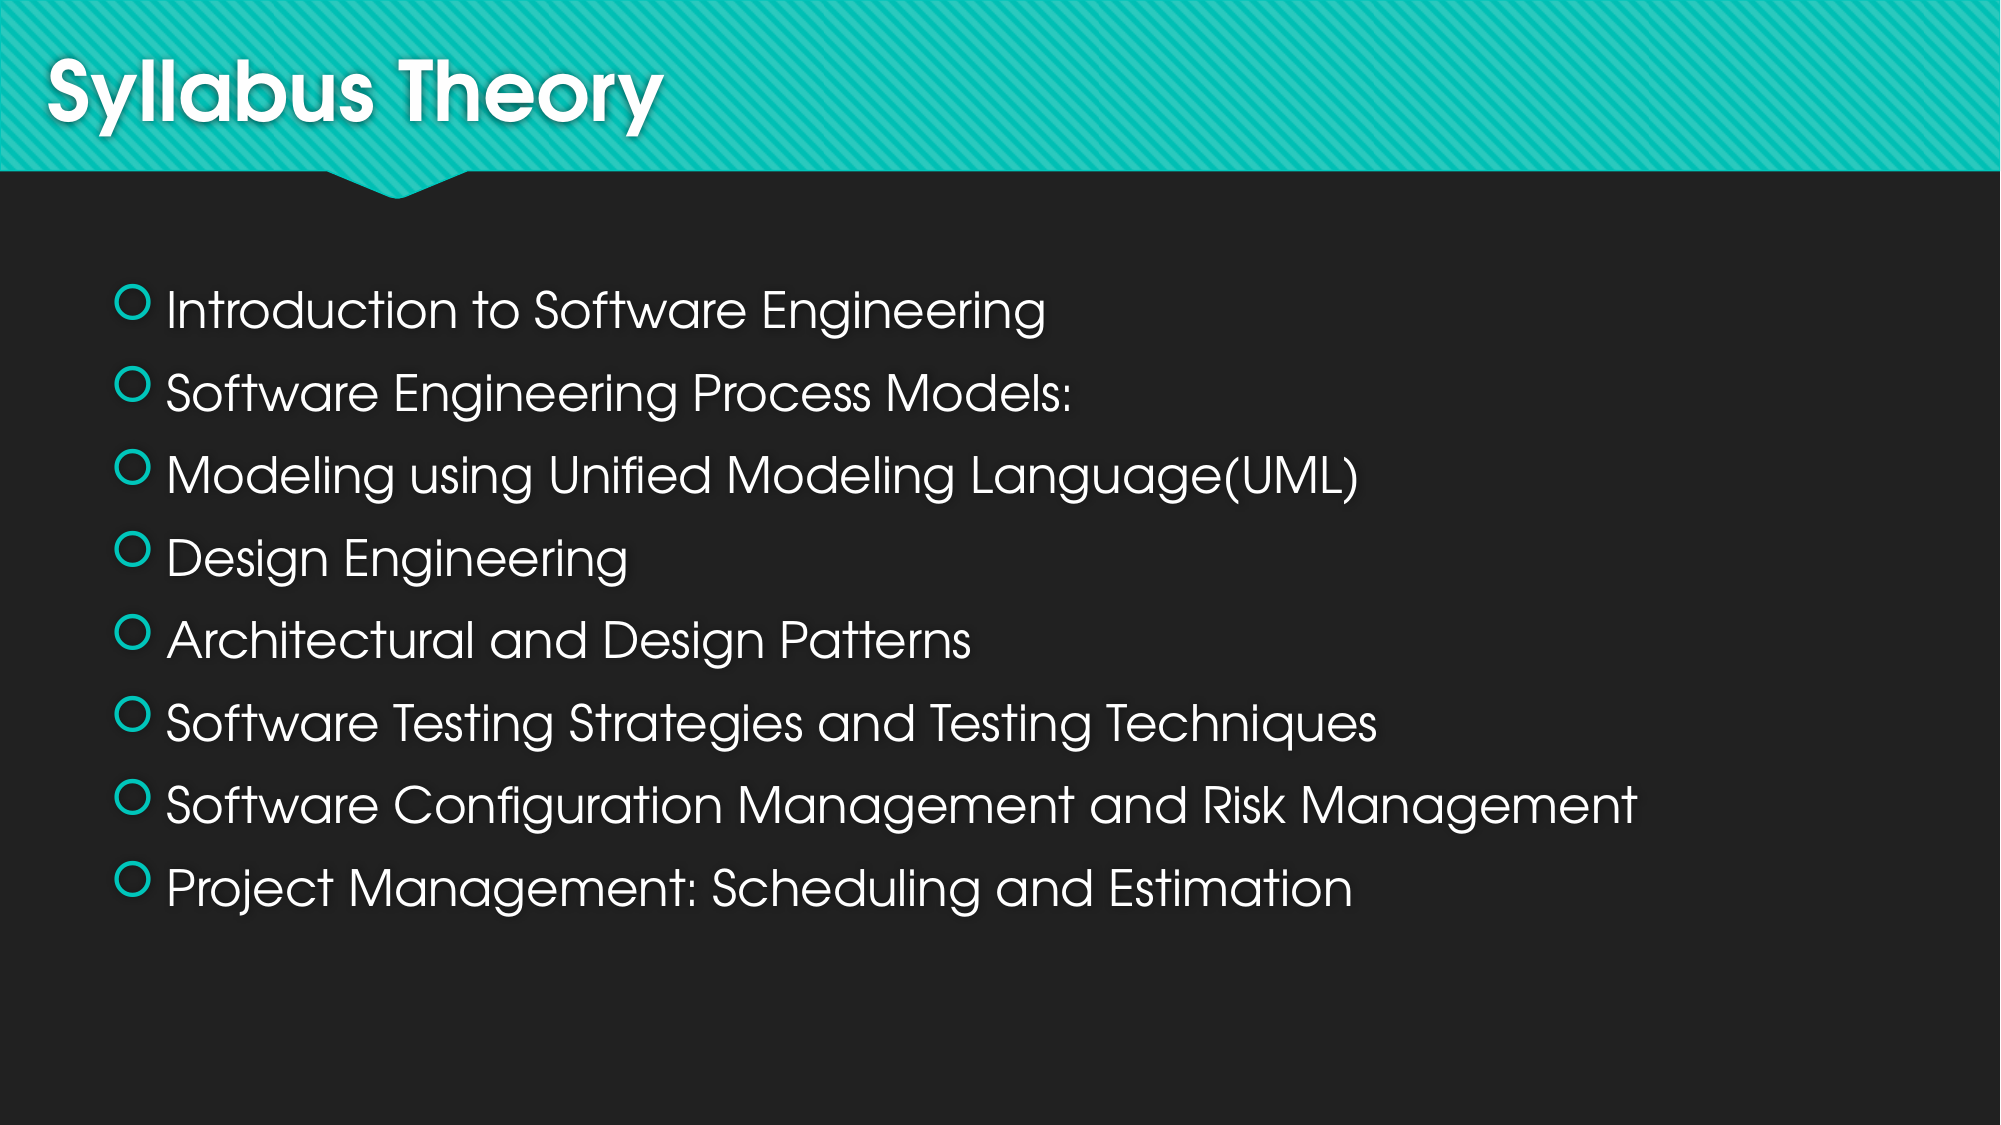

# Syllabus Theory
Introduction to Software Engineering
Software Engineering Process Models:
Modeling using Unified Modeling Language(UML)
Design Engineering
Architectural and Design Patterns
Software Testing Strategies and Testing Techniques
Software Configuration Management and Risk Management
Project Management: Scheduling and Estimation